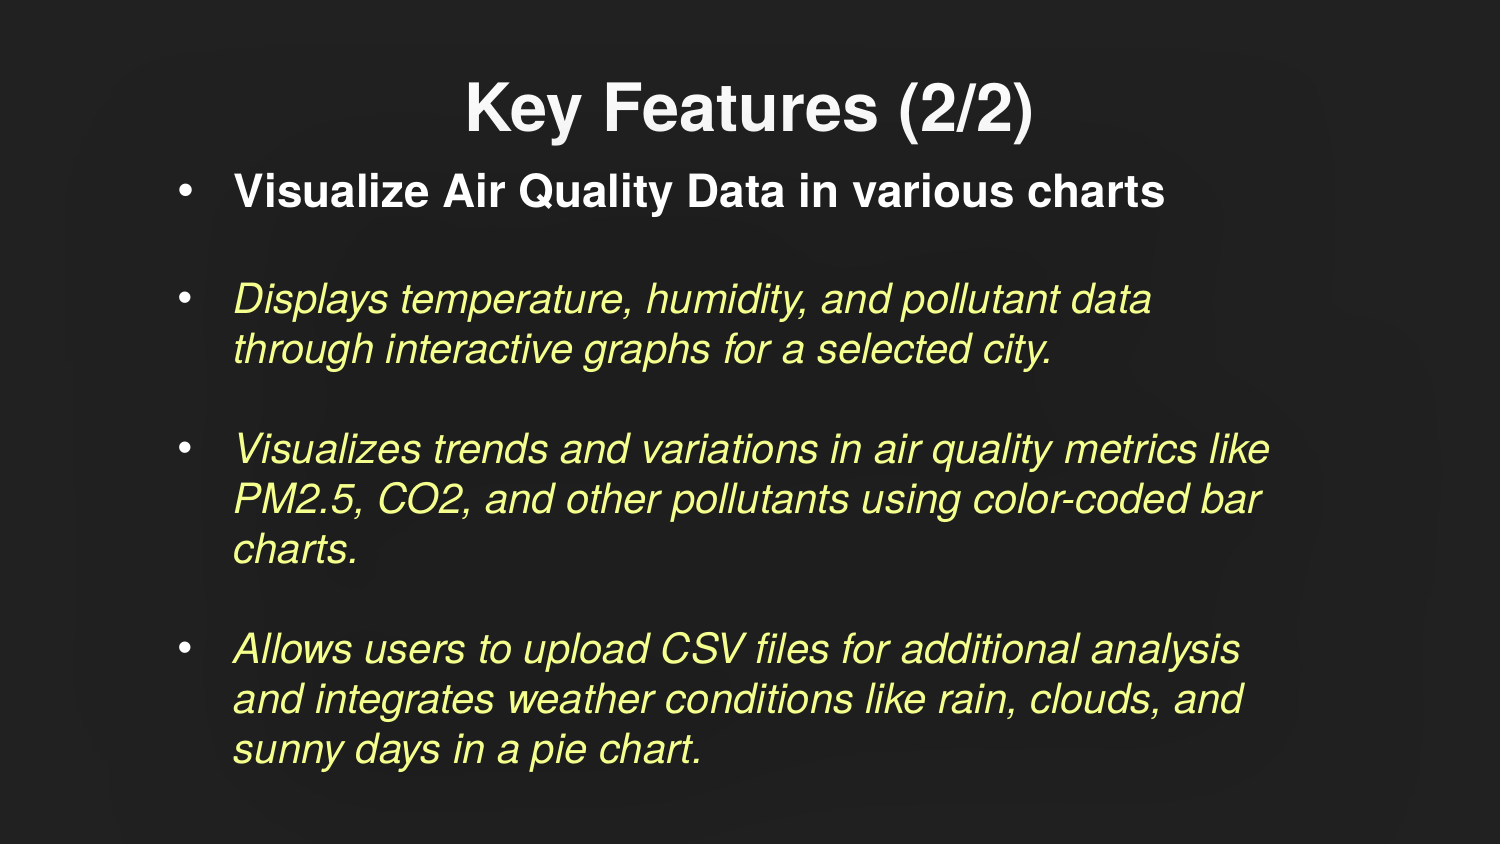

Key Features (2/2)
Visualize Air Quality Data in various charts

Displays temperature, humidity, and pollutant data through interactive graphs for a selected city.

Visualizes trends and variations in air quality metrics like PM2.5, CO2, and other pollutants using color-coded bar charts.

Allows users to upload CSV files for additional analysis and integrates weather conditions like rain, clouds, and sunny days in a pie chart.